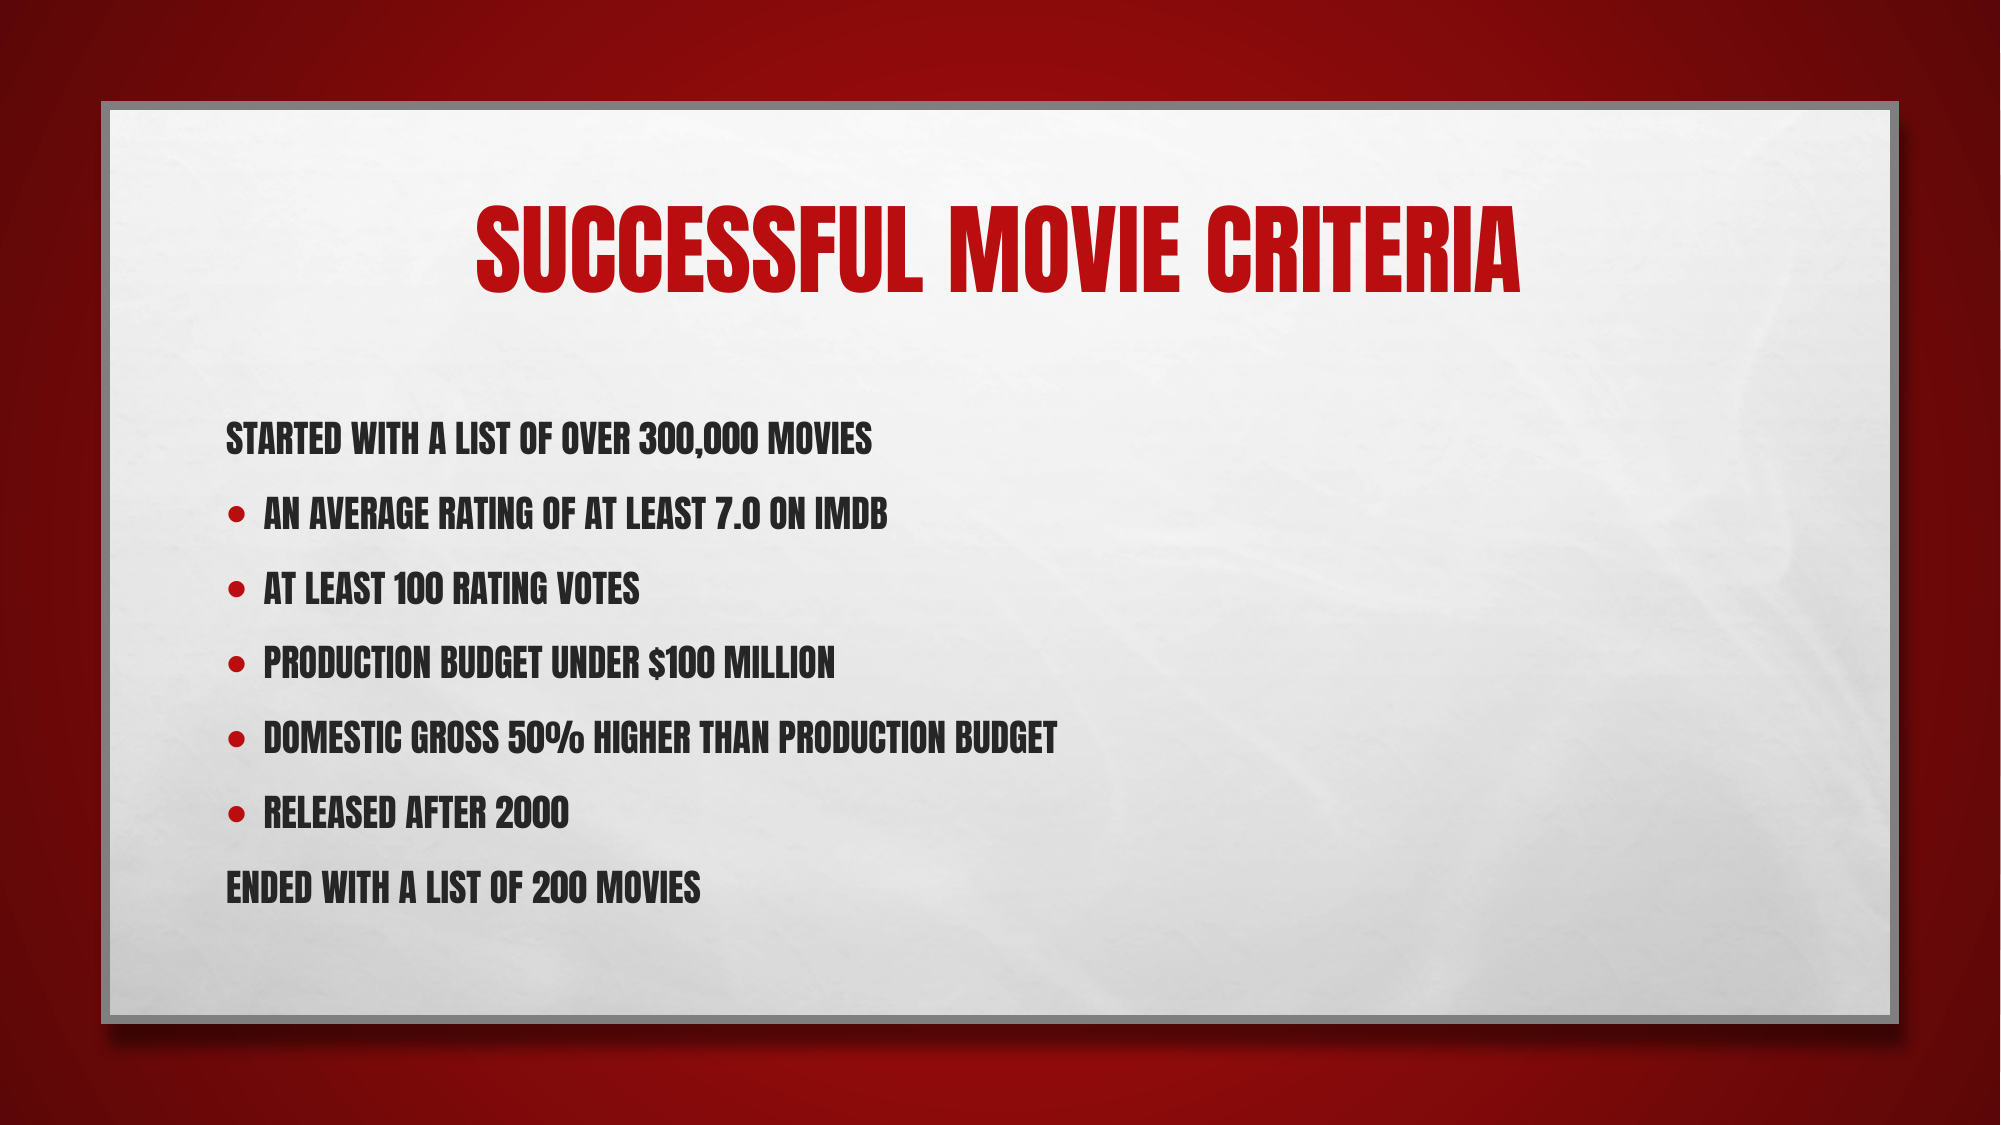

# Successful movie criteria
Started with a list of over 300,000 movies
an average rating of at least 7.0 on imdb
at least 100 rating votes
Production budget under $100 million
Domestic gross 50% higher than production budget
Released after 2000
Ended with a list of 200 movies